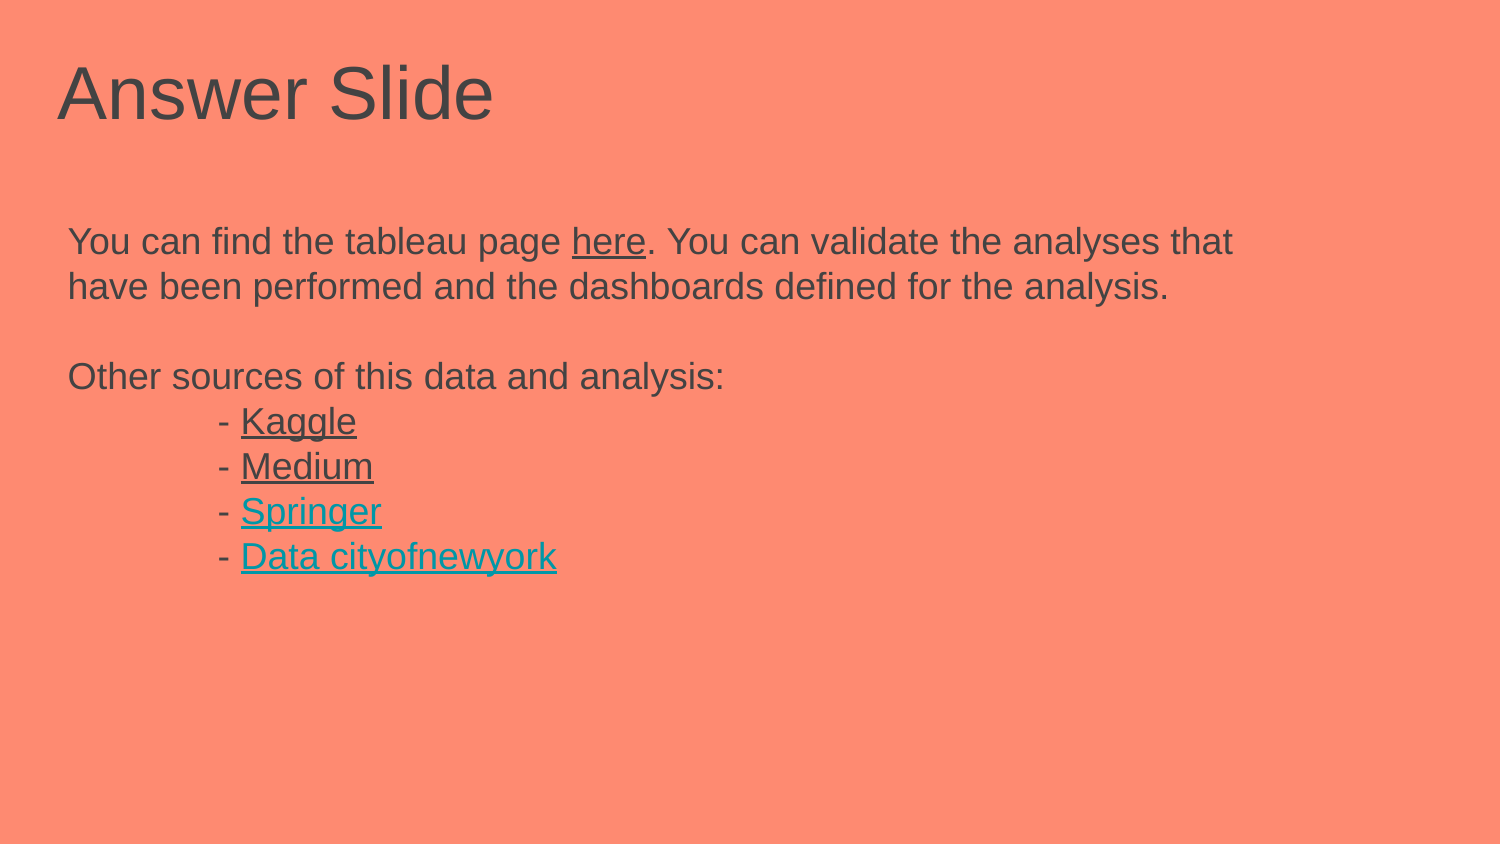

# Answer Slide

You can find the tableau page here. You can validate the analyses that have been performed and the dashboards defined for the analysis.
Other sources of this data and analysis:
	- Kaggle
	- Medium
	- Springer
	- Data cityofnewyork